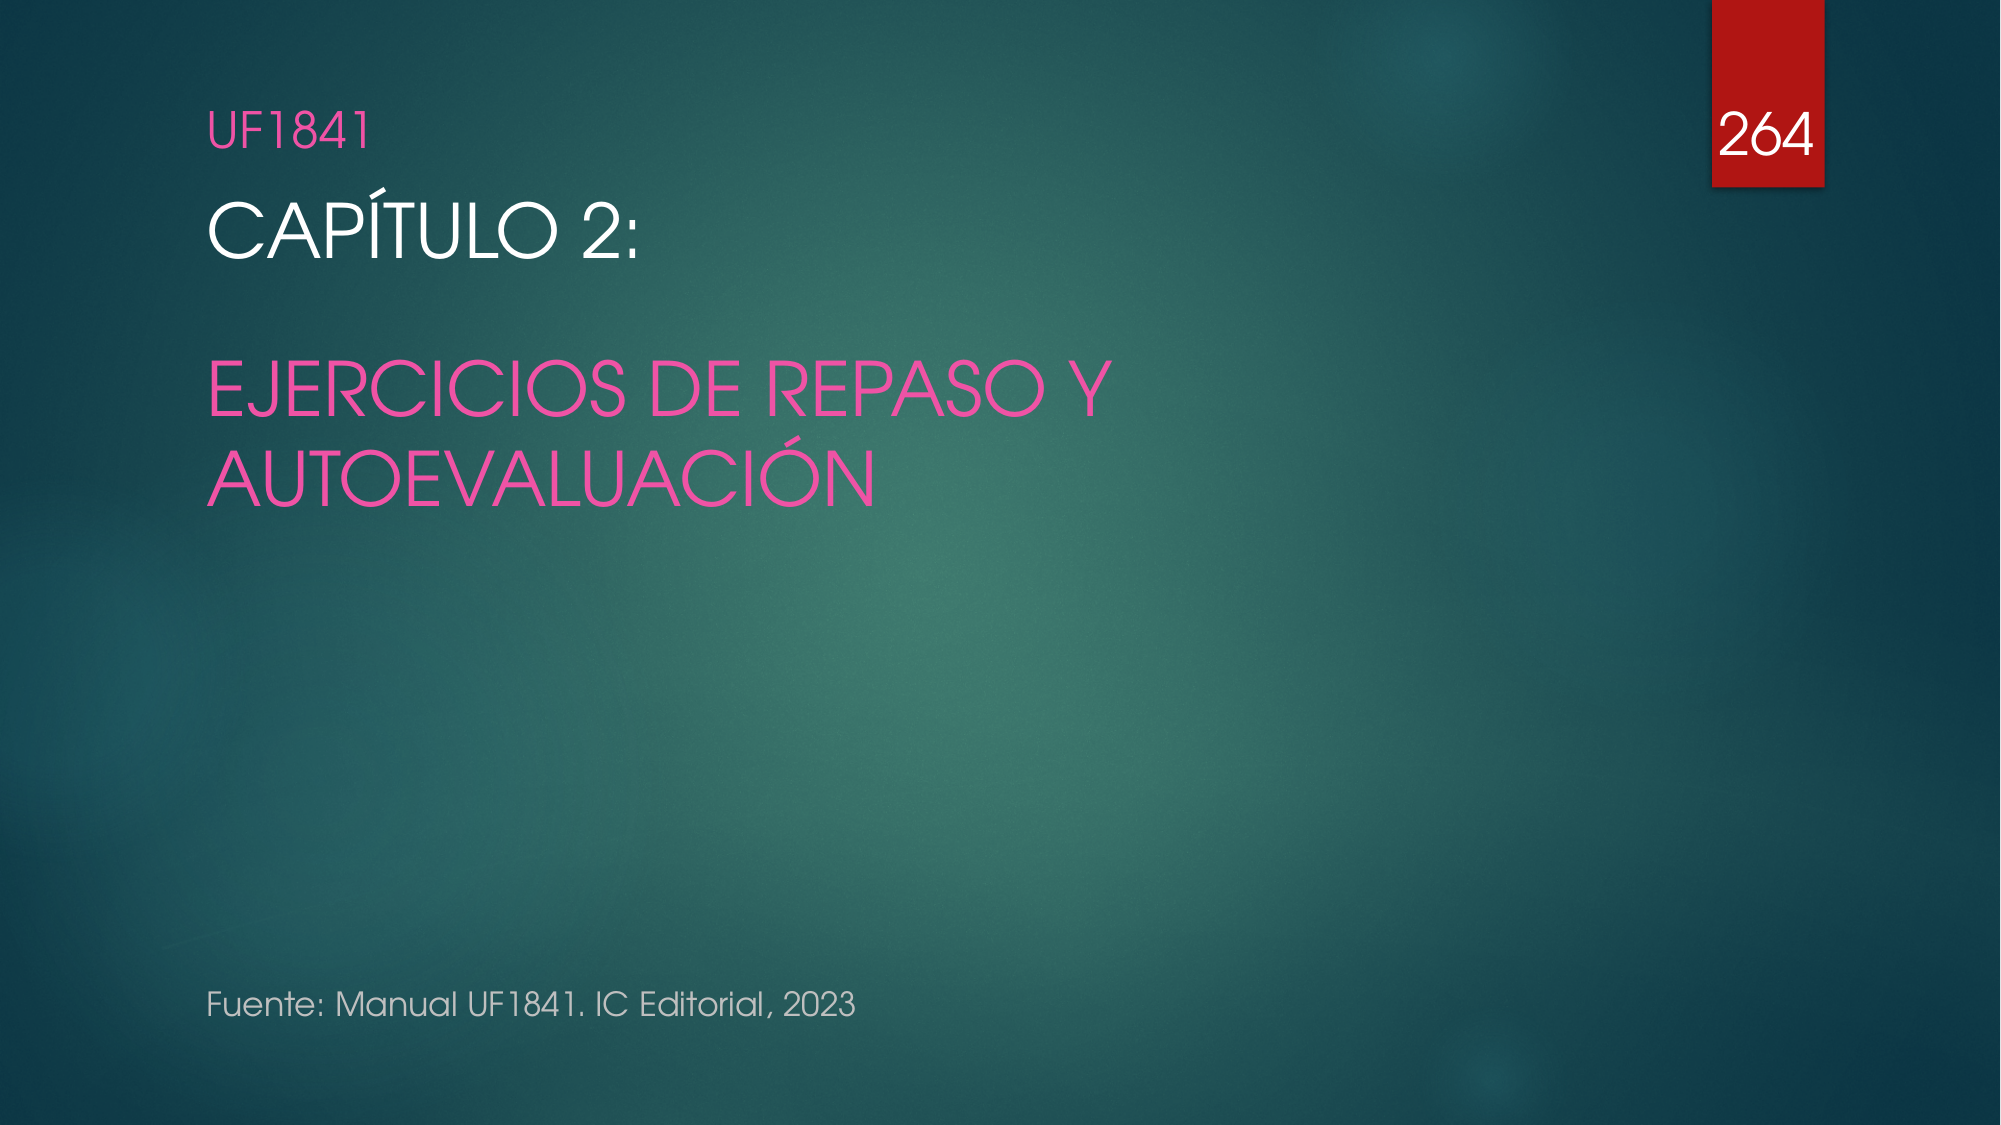

264
UF1841
# CAPÍTULO 2:
EJERCICIOS DE REPASO Y AUTOEVALUACIÓN
Fuente: Manual UF1841. IC Editorial, 2023